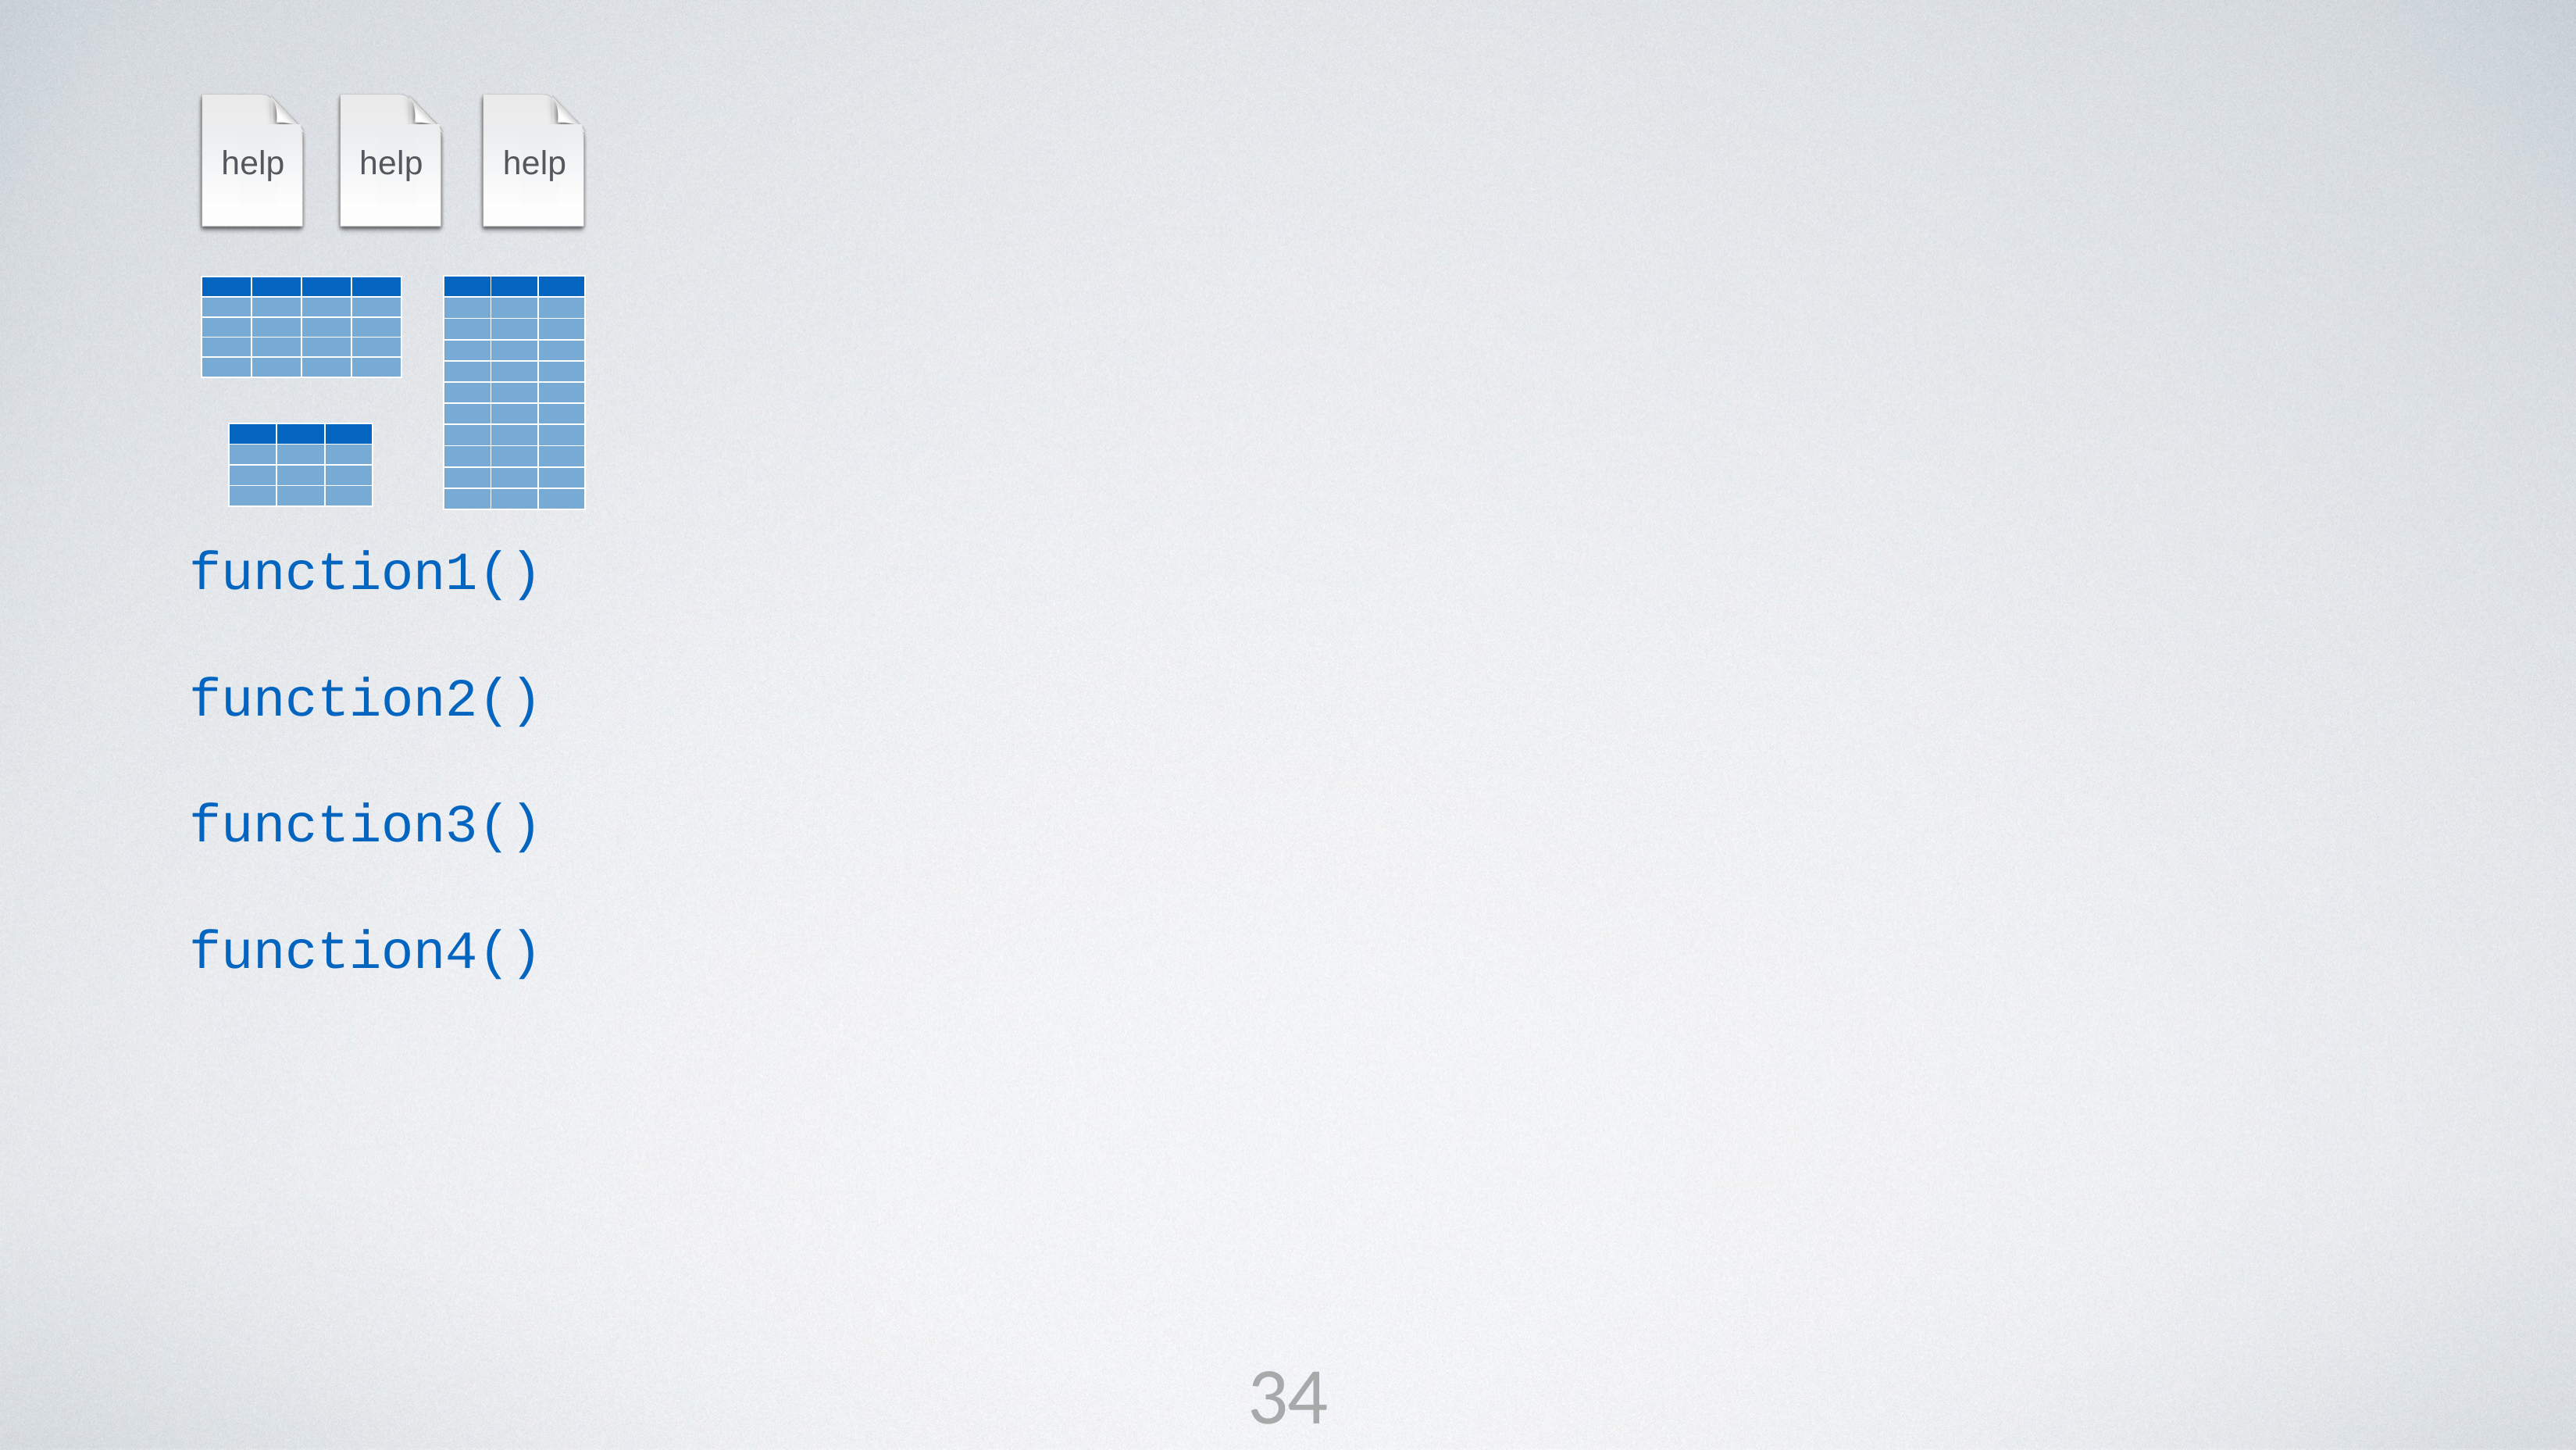

help
help
help
|  |  |  |
| --- | --- | --- |
|  |  |  |
|  |  |  |
|  |  |  |
|  |  |  |
|  |  |  |
|  |  |  |
|  |  |  |
|  |  |  |
|  |  |  |
|  |  |  |
|  |  |  |  |
| --- | --- | --- | --- |
|  |  |  |  |
|  |  |  |  |
|  |  |  |  |
|  |  |  |  |
|  |  |  |
| --- | --- | --- |
|  |  |  |
|  |  |  |
|  |  |  |
function1()  function2()  function3()  function4()
34